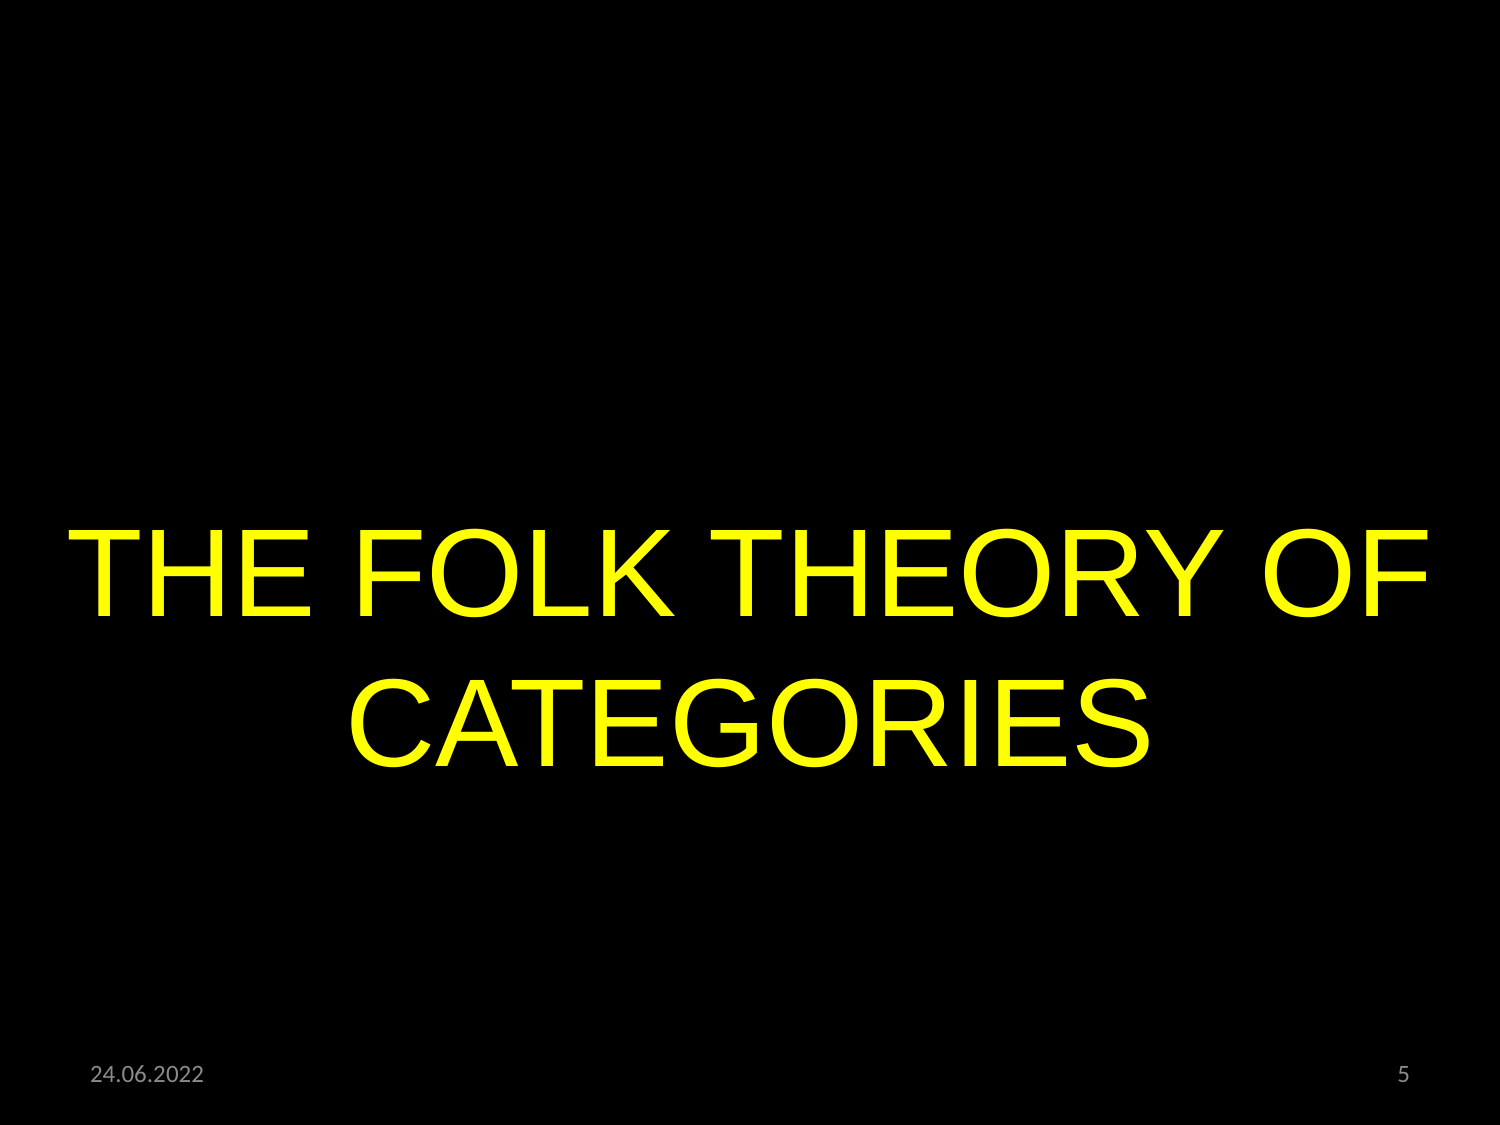

THE FOLK THEORY OF CATEGORIES
24.06.2022
5